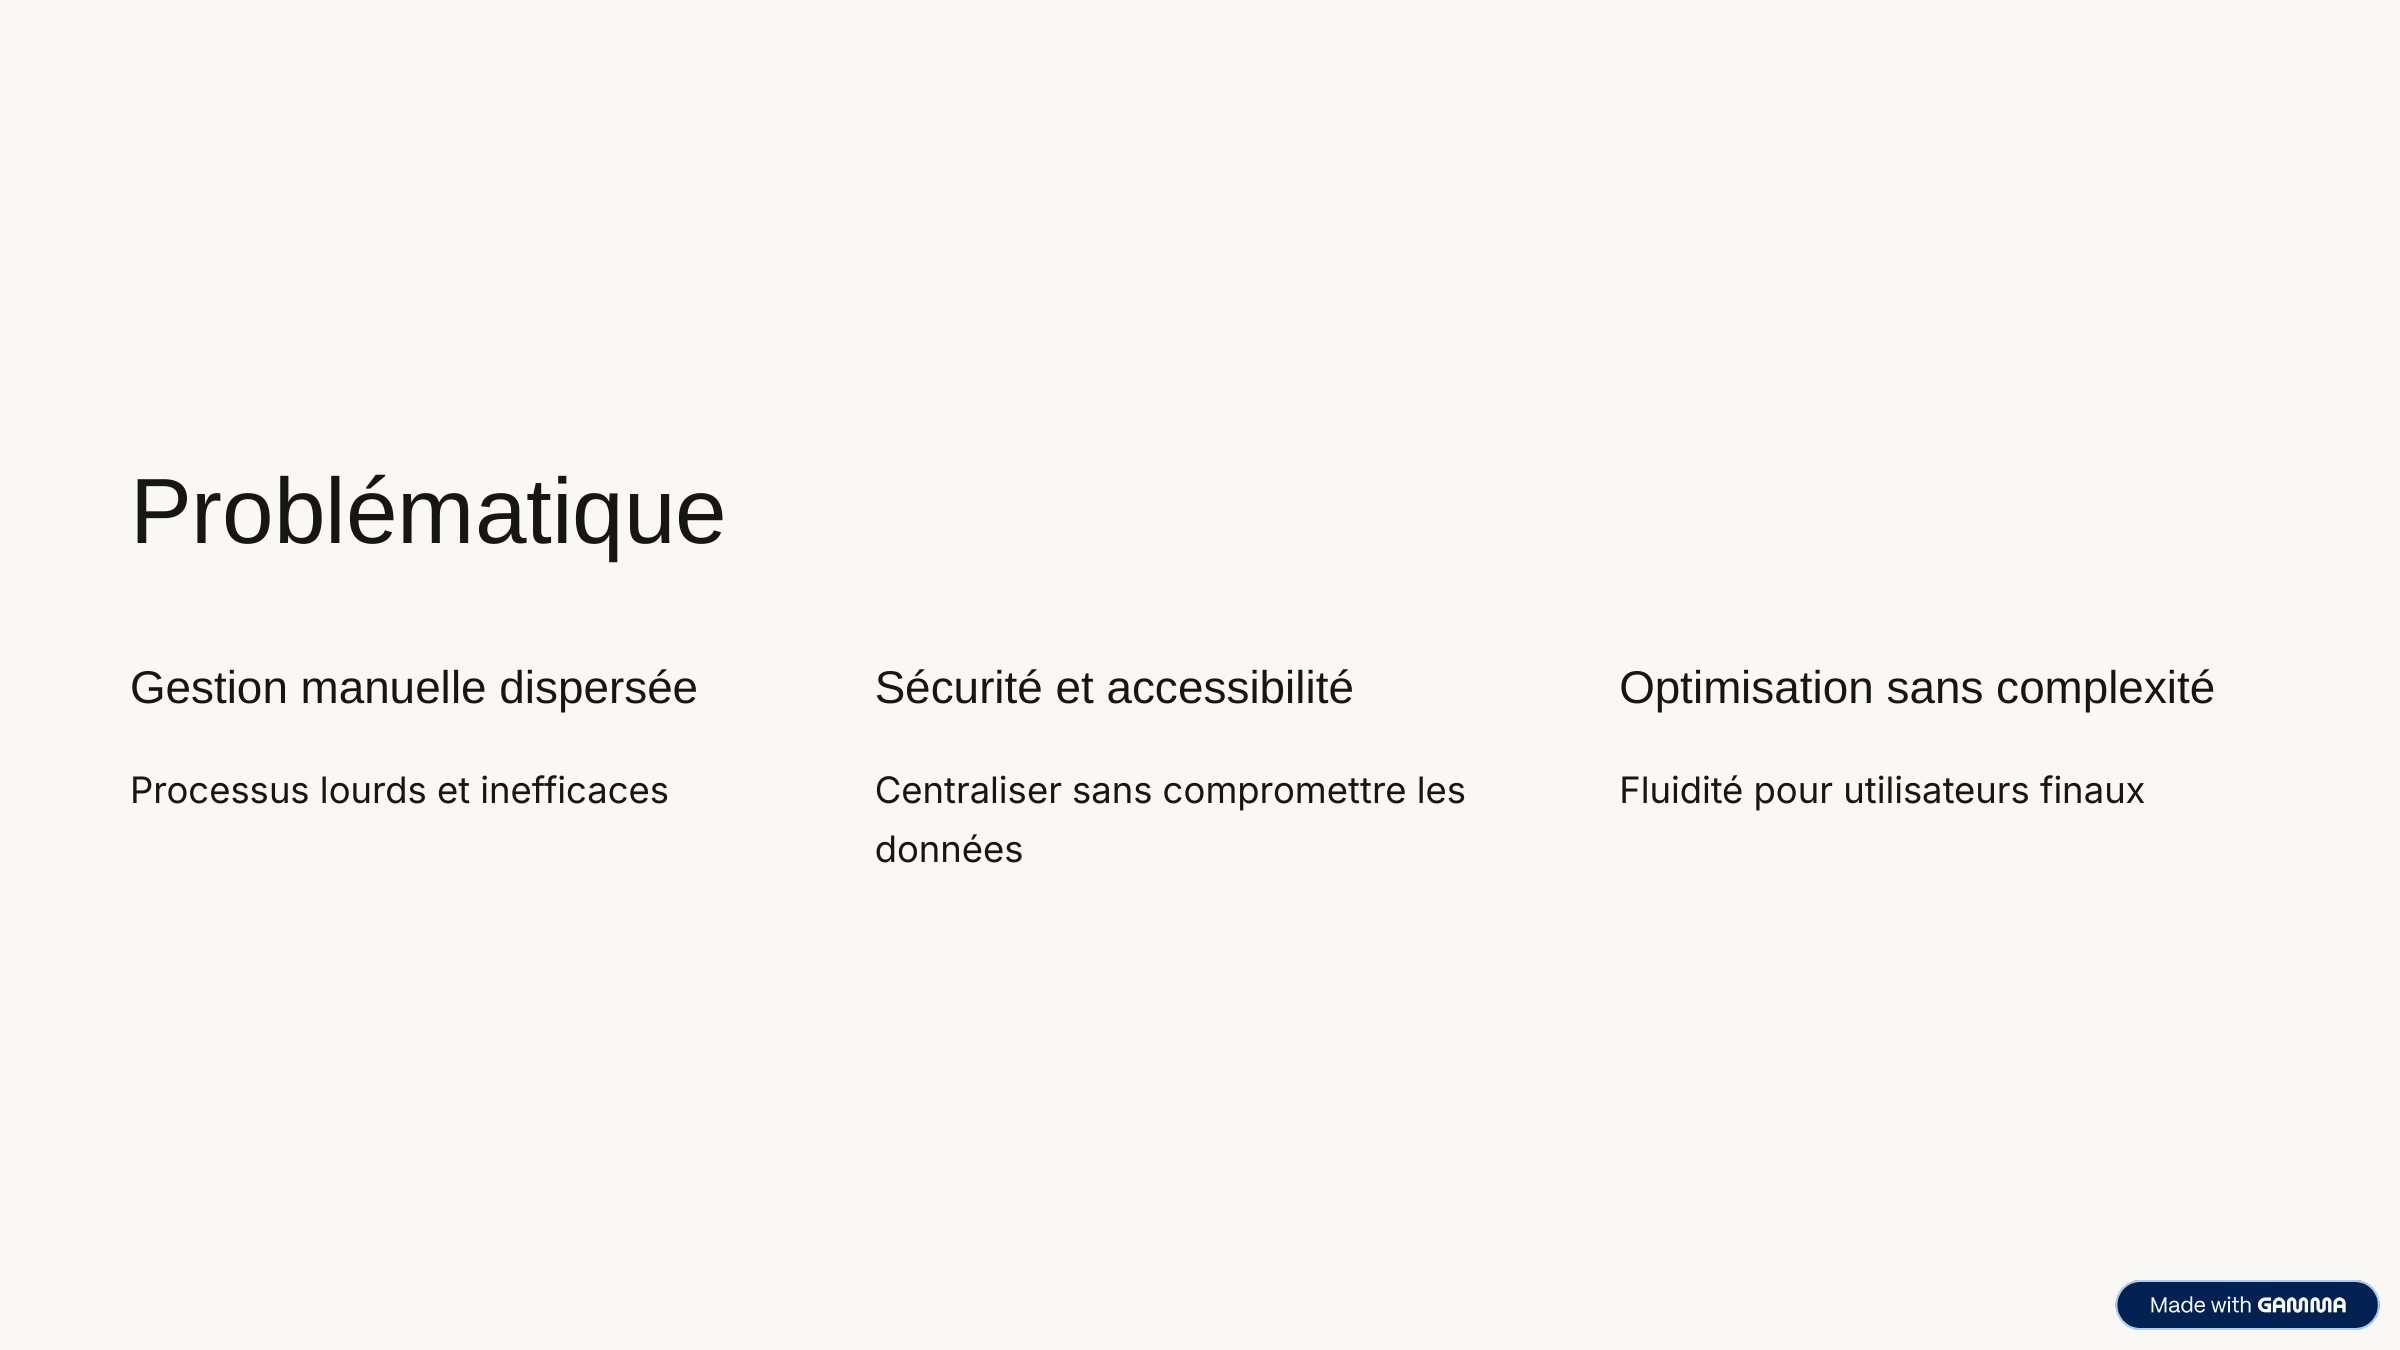

Problématique
Gestion manuelle dispersée
Sécurité et accessibilité
Optimisation sans complexité
Processus lourds et inefficaces
Centraliser sans compromettre les données
Fluidité pour utilisateurs finaux